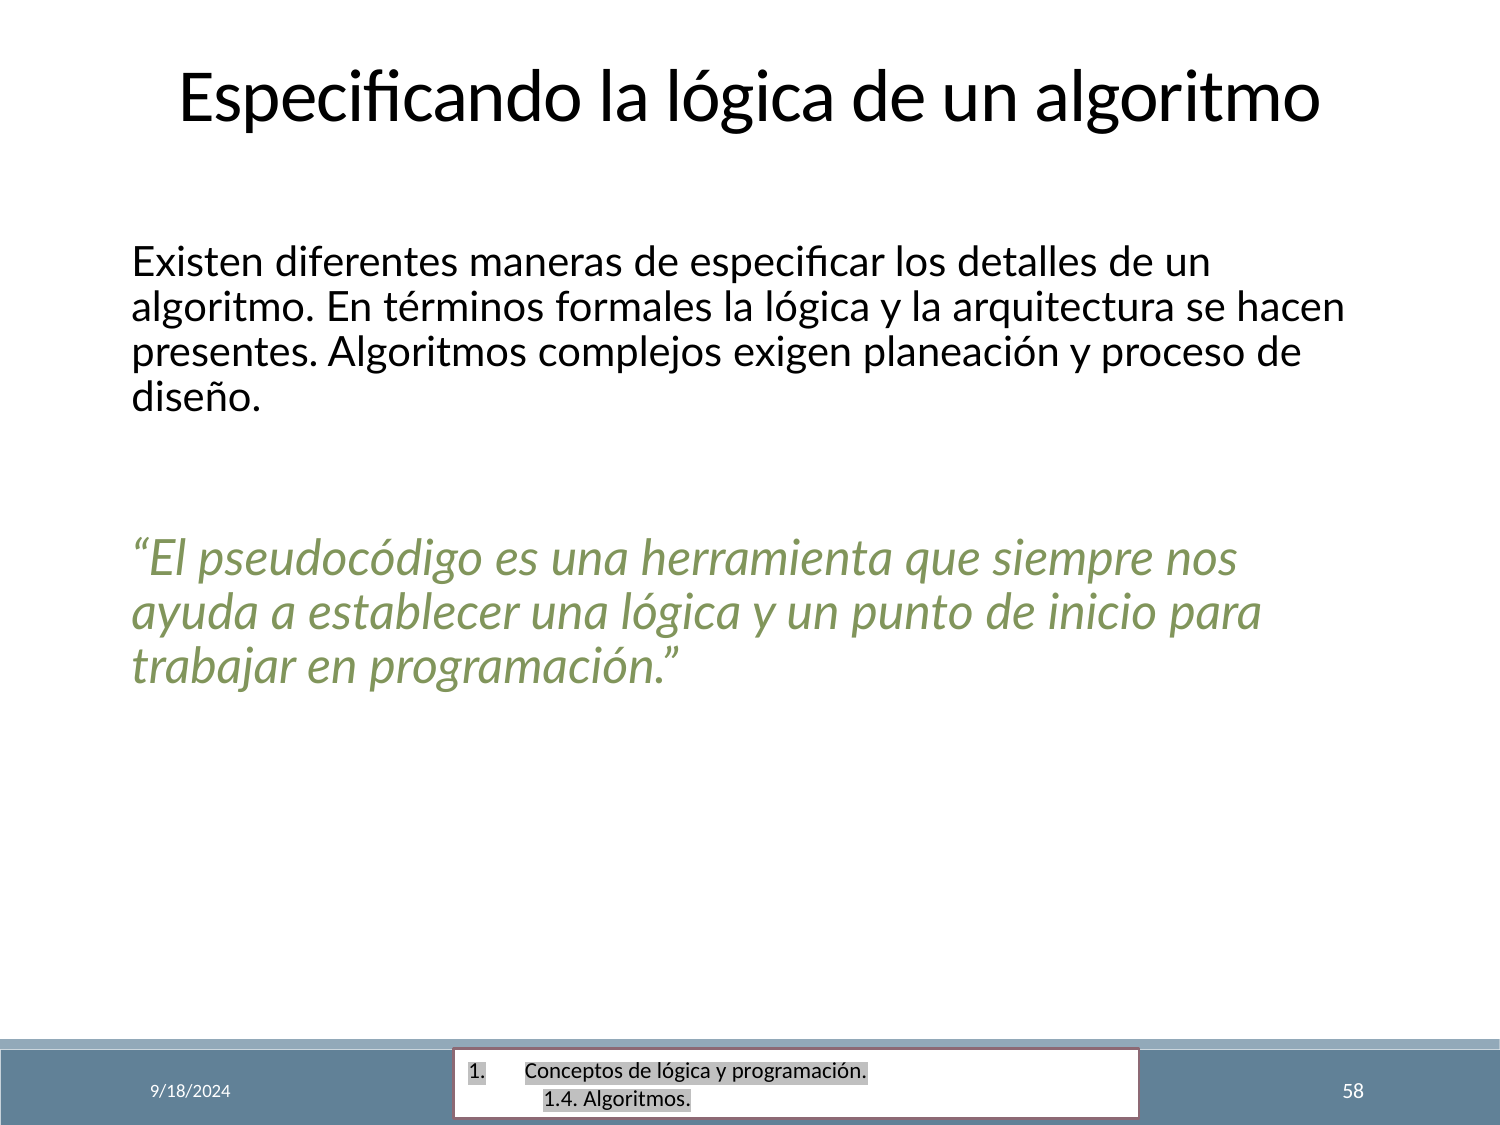

Especificando la lógica de un algoritmo
Existen diferentes maneras de especificar los detalles de un algoritmo. En términos formales la lógica y la arquitectura se hacen presentes. Algoritmos complejos exigen planeación y proceso de diseño.

“El pseudocódigo es una herramienta que siempre nos ayuda a establecer una lógica y un punto de inicio para trabajar en programación.”
Conceptos de lógica y programación.
1.4. Algoritmos.
9/18/2024
Fundamentos de Programación
58